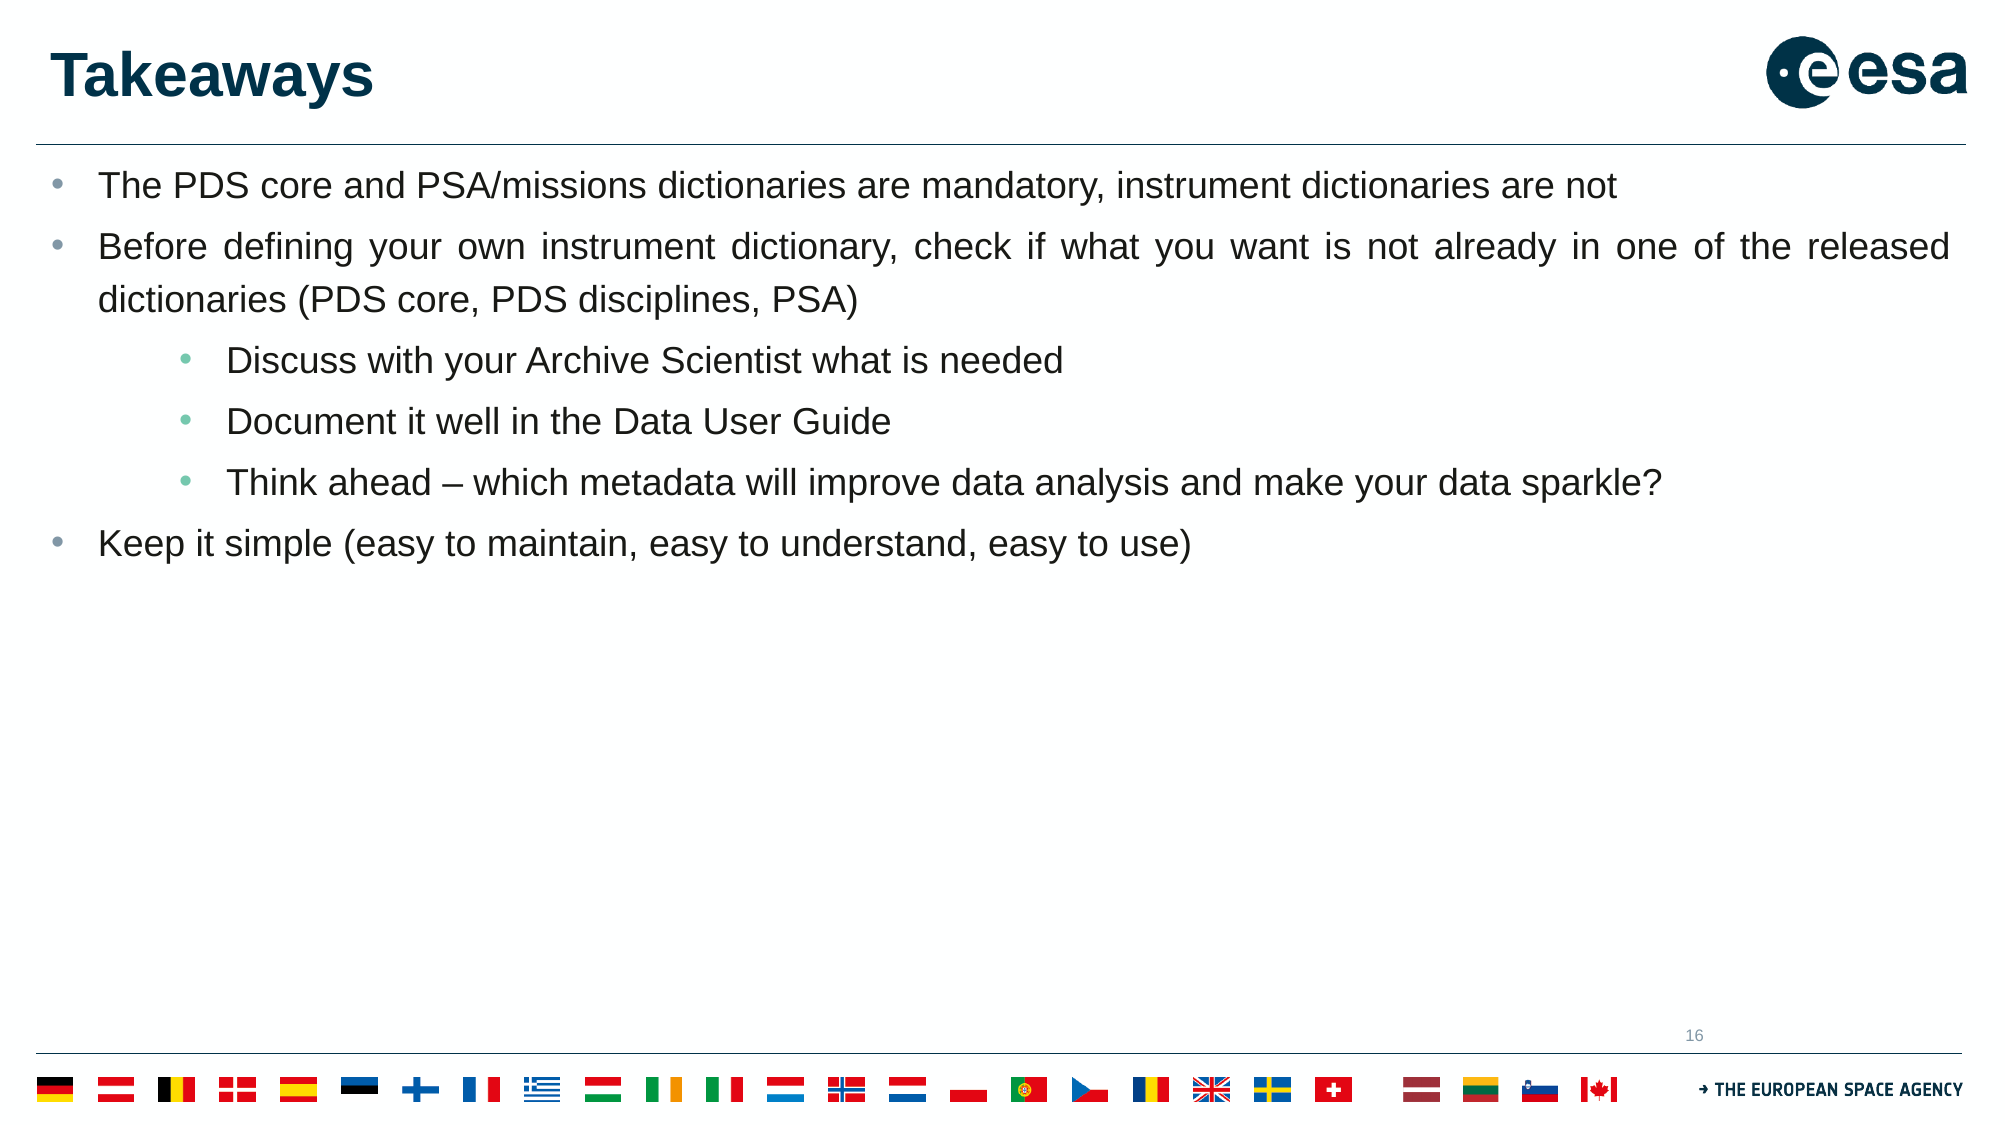

# Takeaways
The PDS core and PSA/missions dictionaries are mandatory, instrument dictionaries are not
Before defining your own instrument dictionary, check if what you want is not already in one of the released dictionaries (PDS core, PDS disciplines, PSA)
Discuss with your Archive Scientist what is needed
Document it well in the Data User Guide
Think ahead – which metadata will improve data analysis and make your data sparkle?
Keep it simple (easy to maintain, easy to understand, easy to use)